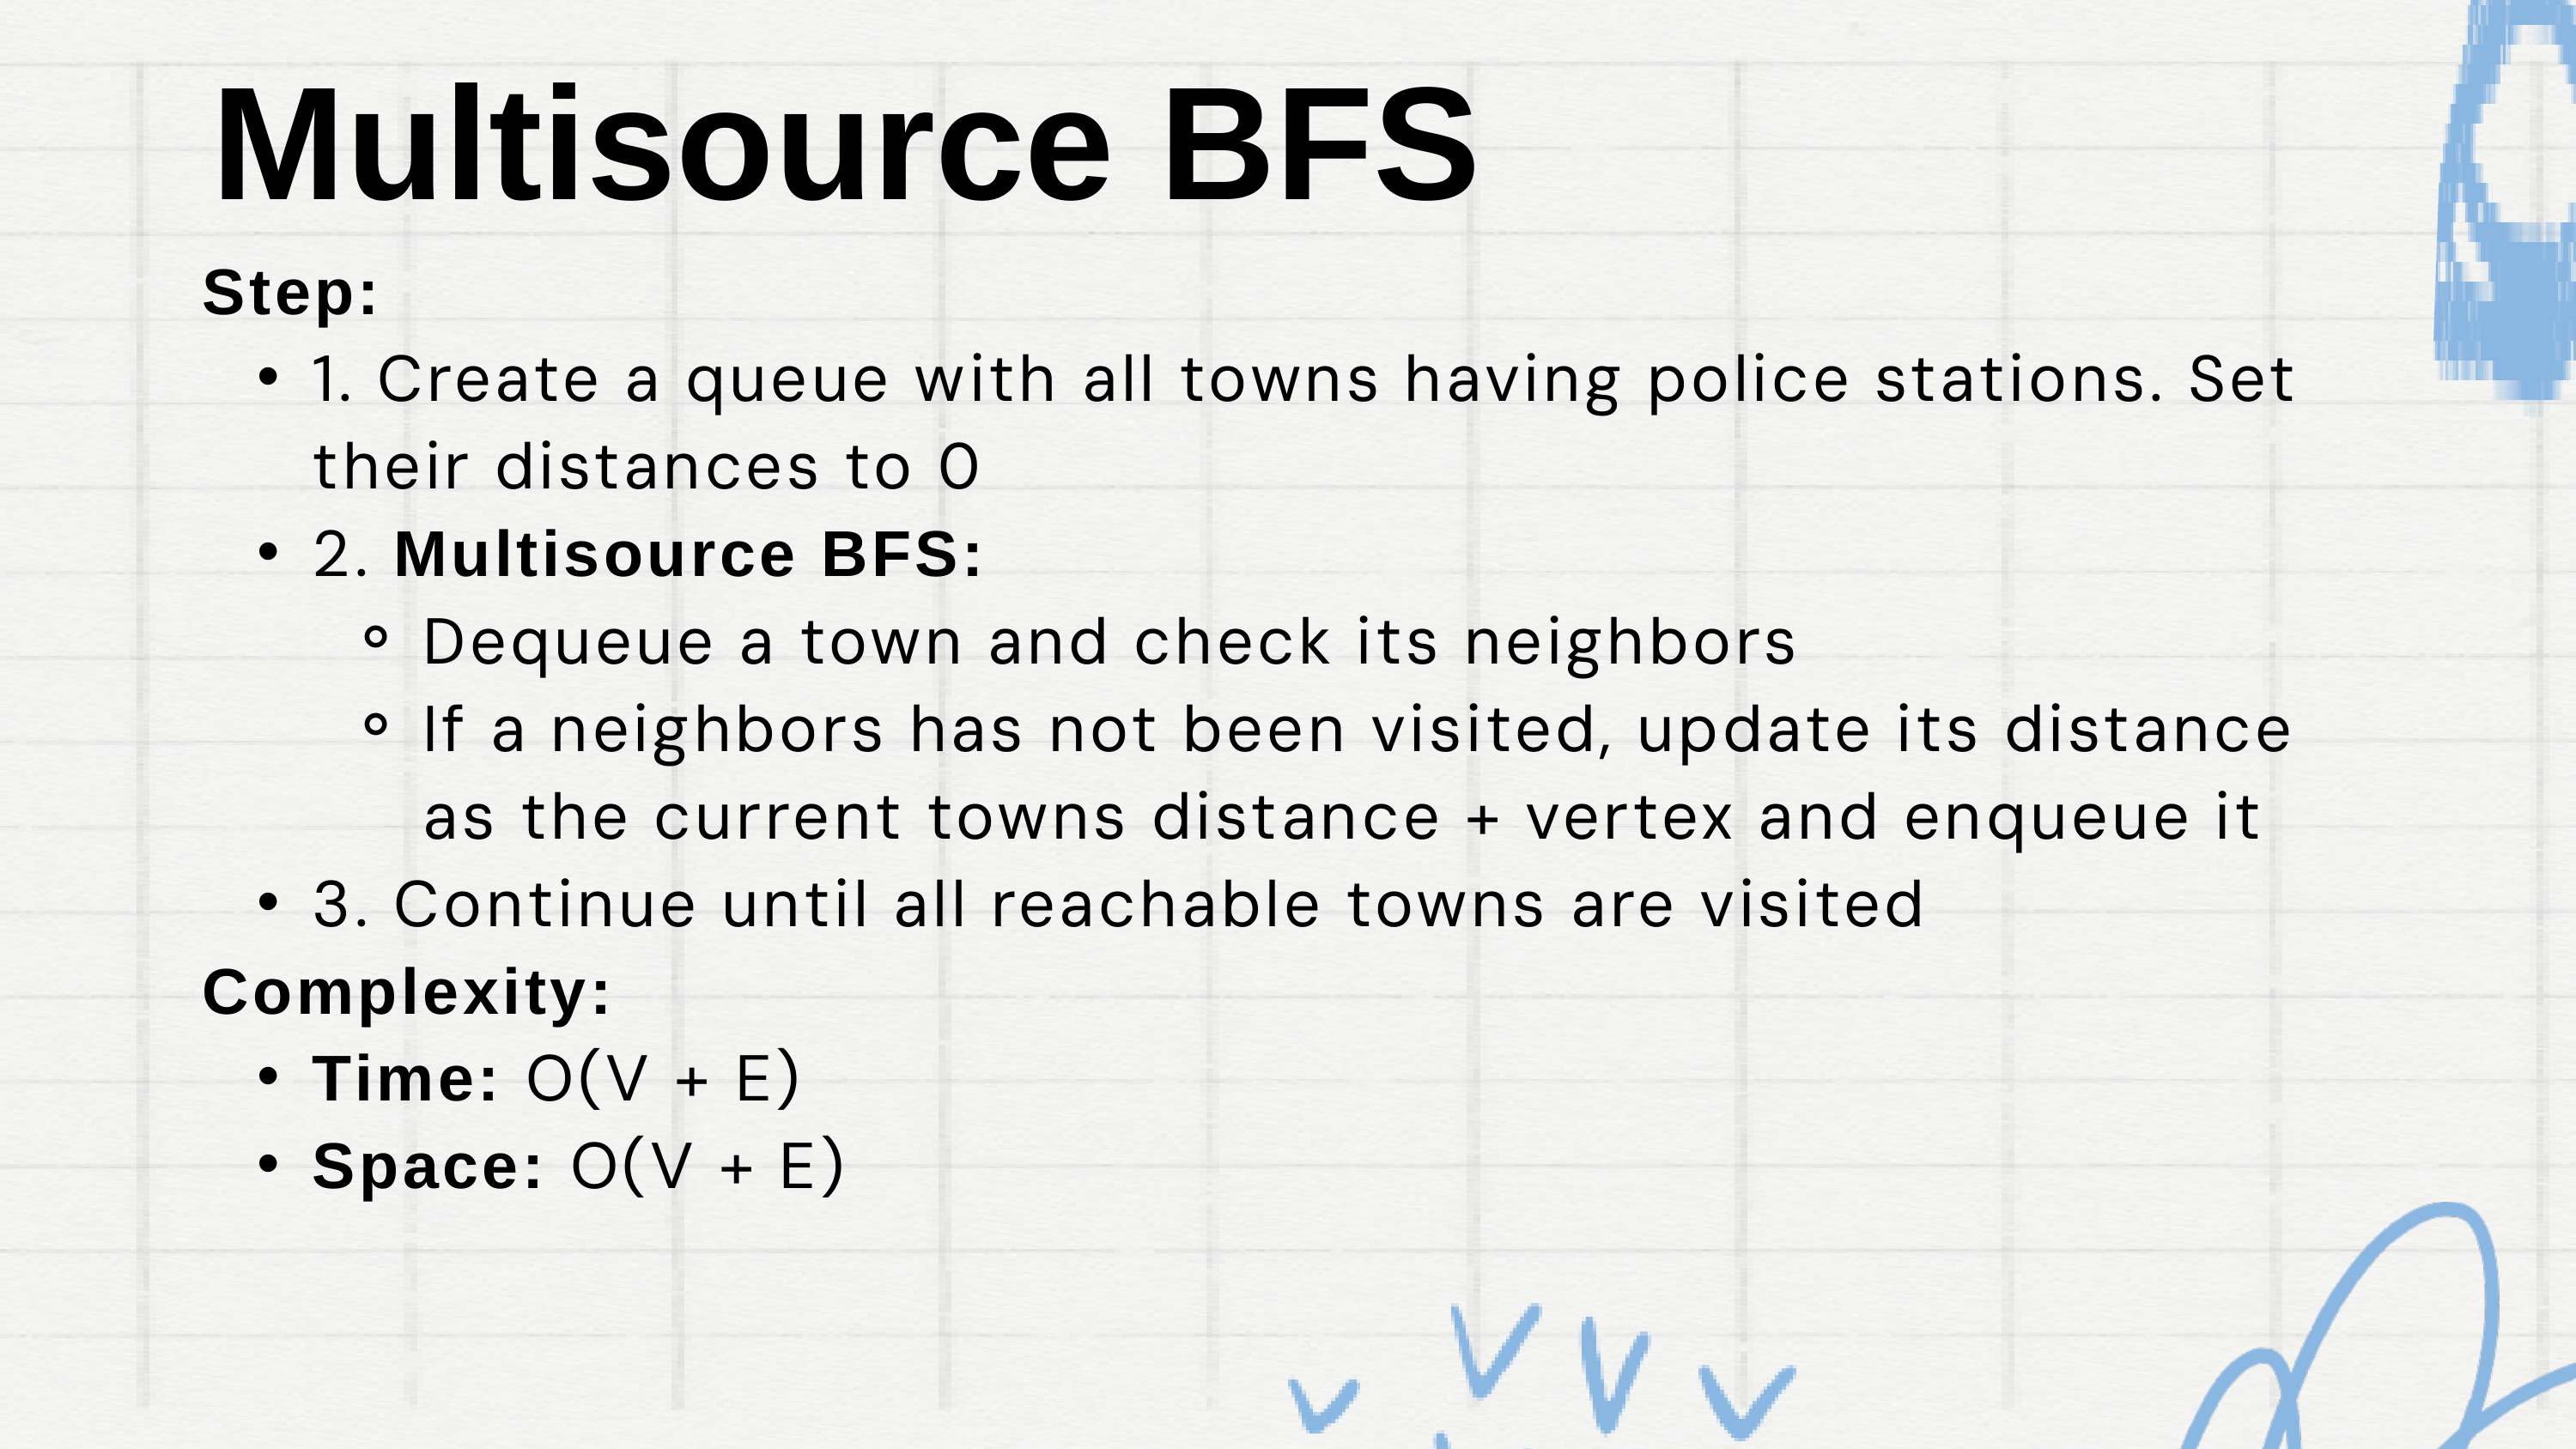

Multisource BFS
Step:
1. Create a queue with all towns having police stations. Set their distances to 0
2. Multisource BFS:
Dequeue a town and check its neighbors
If a neighbors has not been visited, update its distance as the current towns distance + vertex and enqueue it
3. Continue until all reachable towns are visited
Complexity:
Time: O(V + E)
Space: O(V + E)